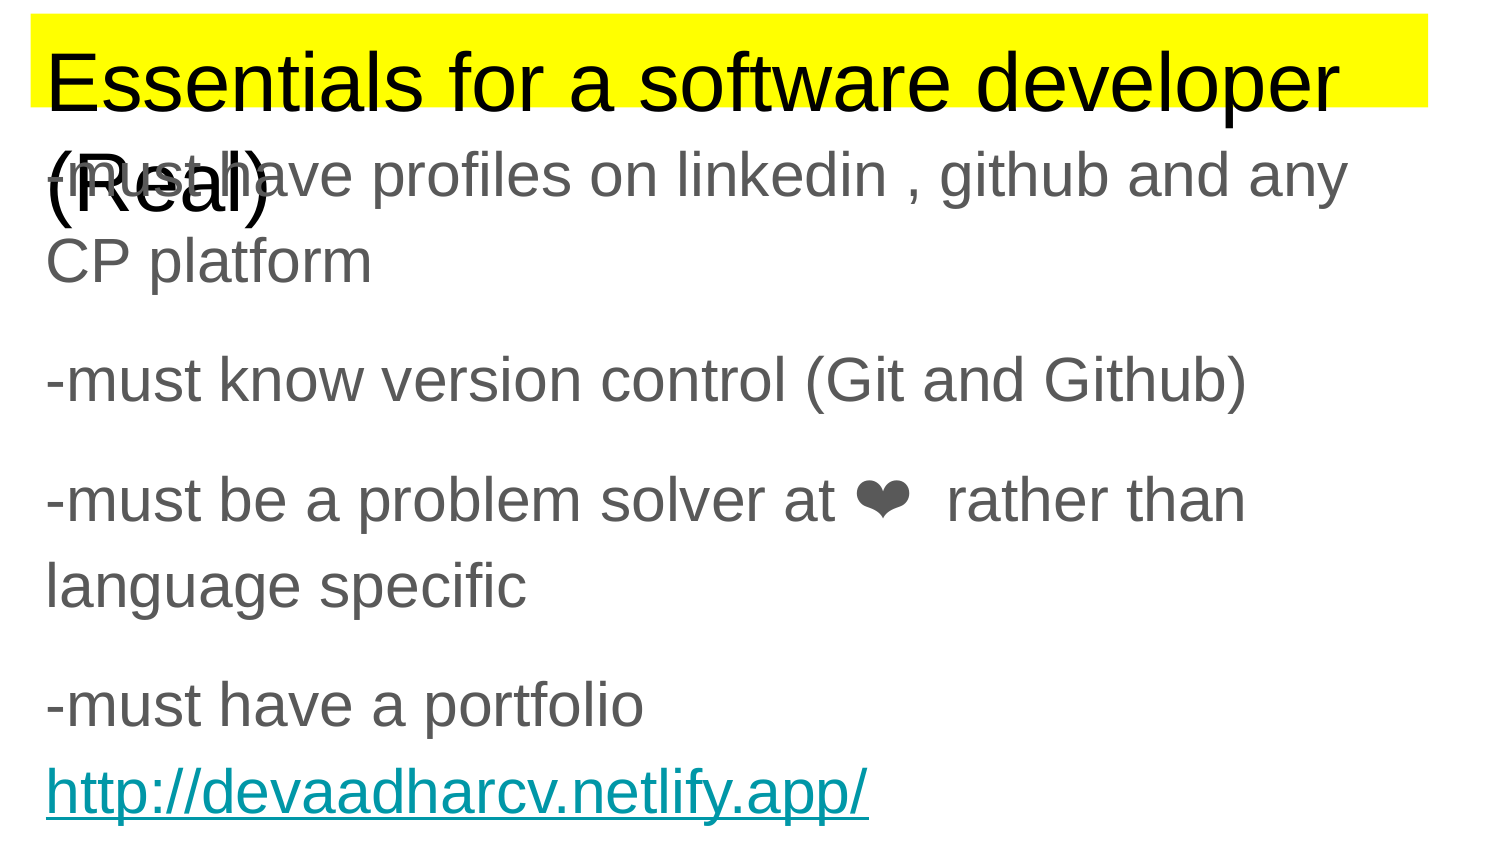

# Essentials for a software developer  (Real)

-must have profiles on linkedin , github and any CP platform
-must know version control (Git and Github)
-must be a problem solver at ❤️  rather than language specific
-must have a portfolio http://devaadharcv.netlify.app/
-must participate in Opensource programs and Hackathons
-must have good basics of Data Structures , OS , DBMS